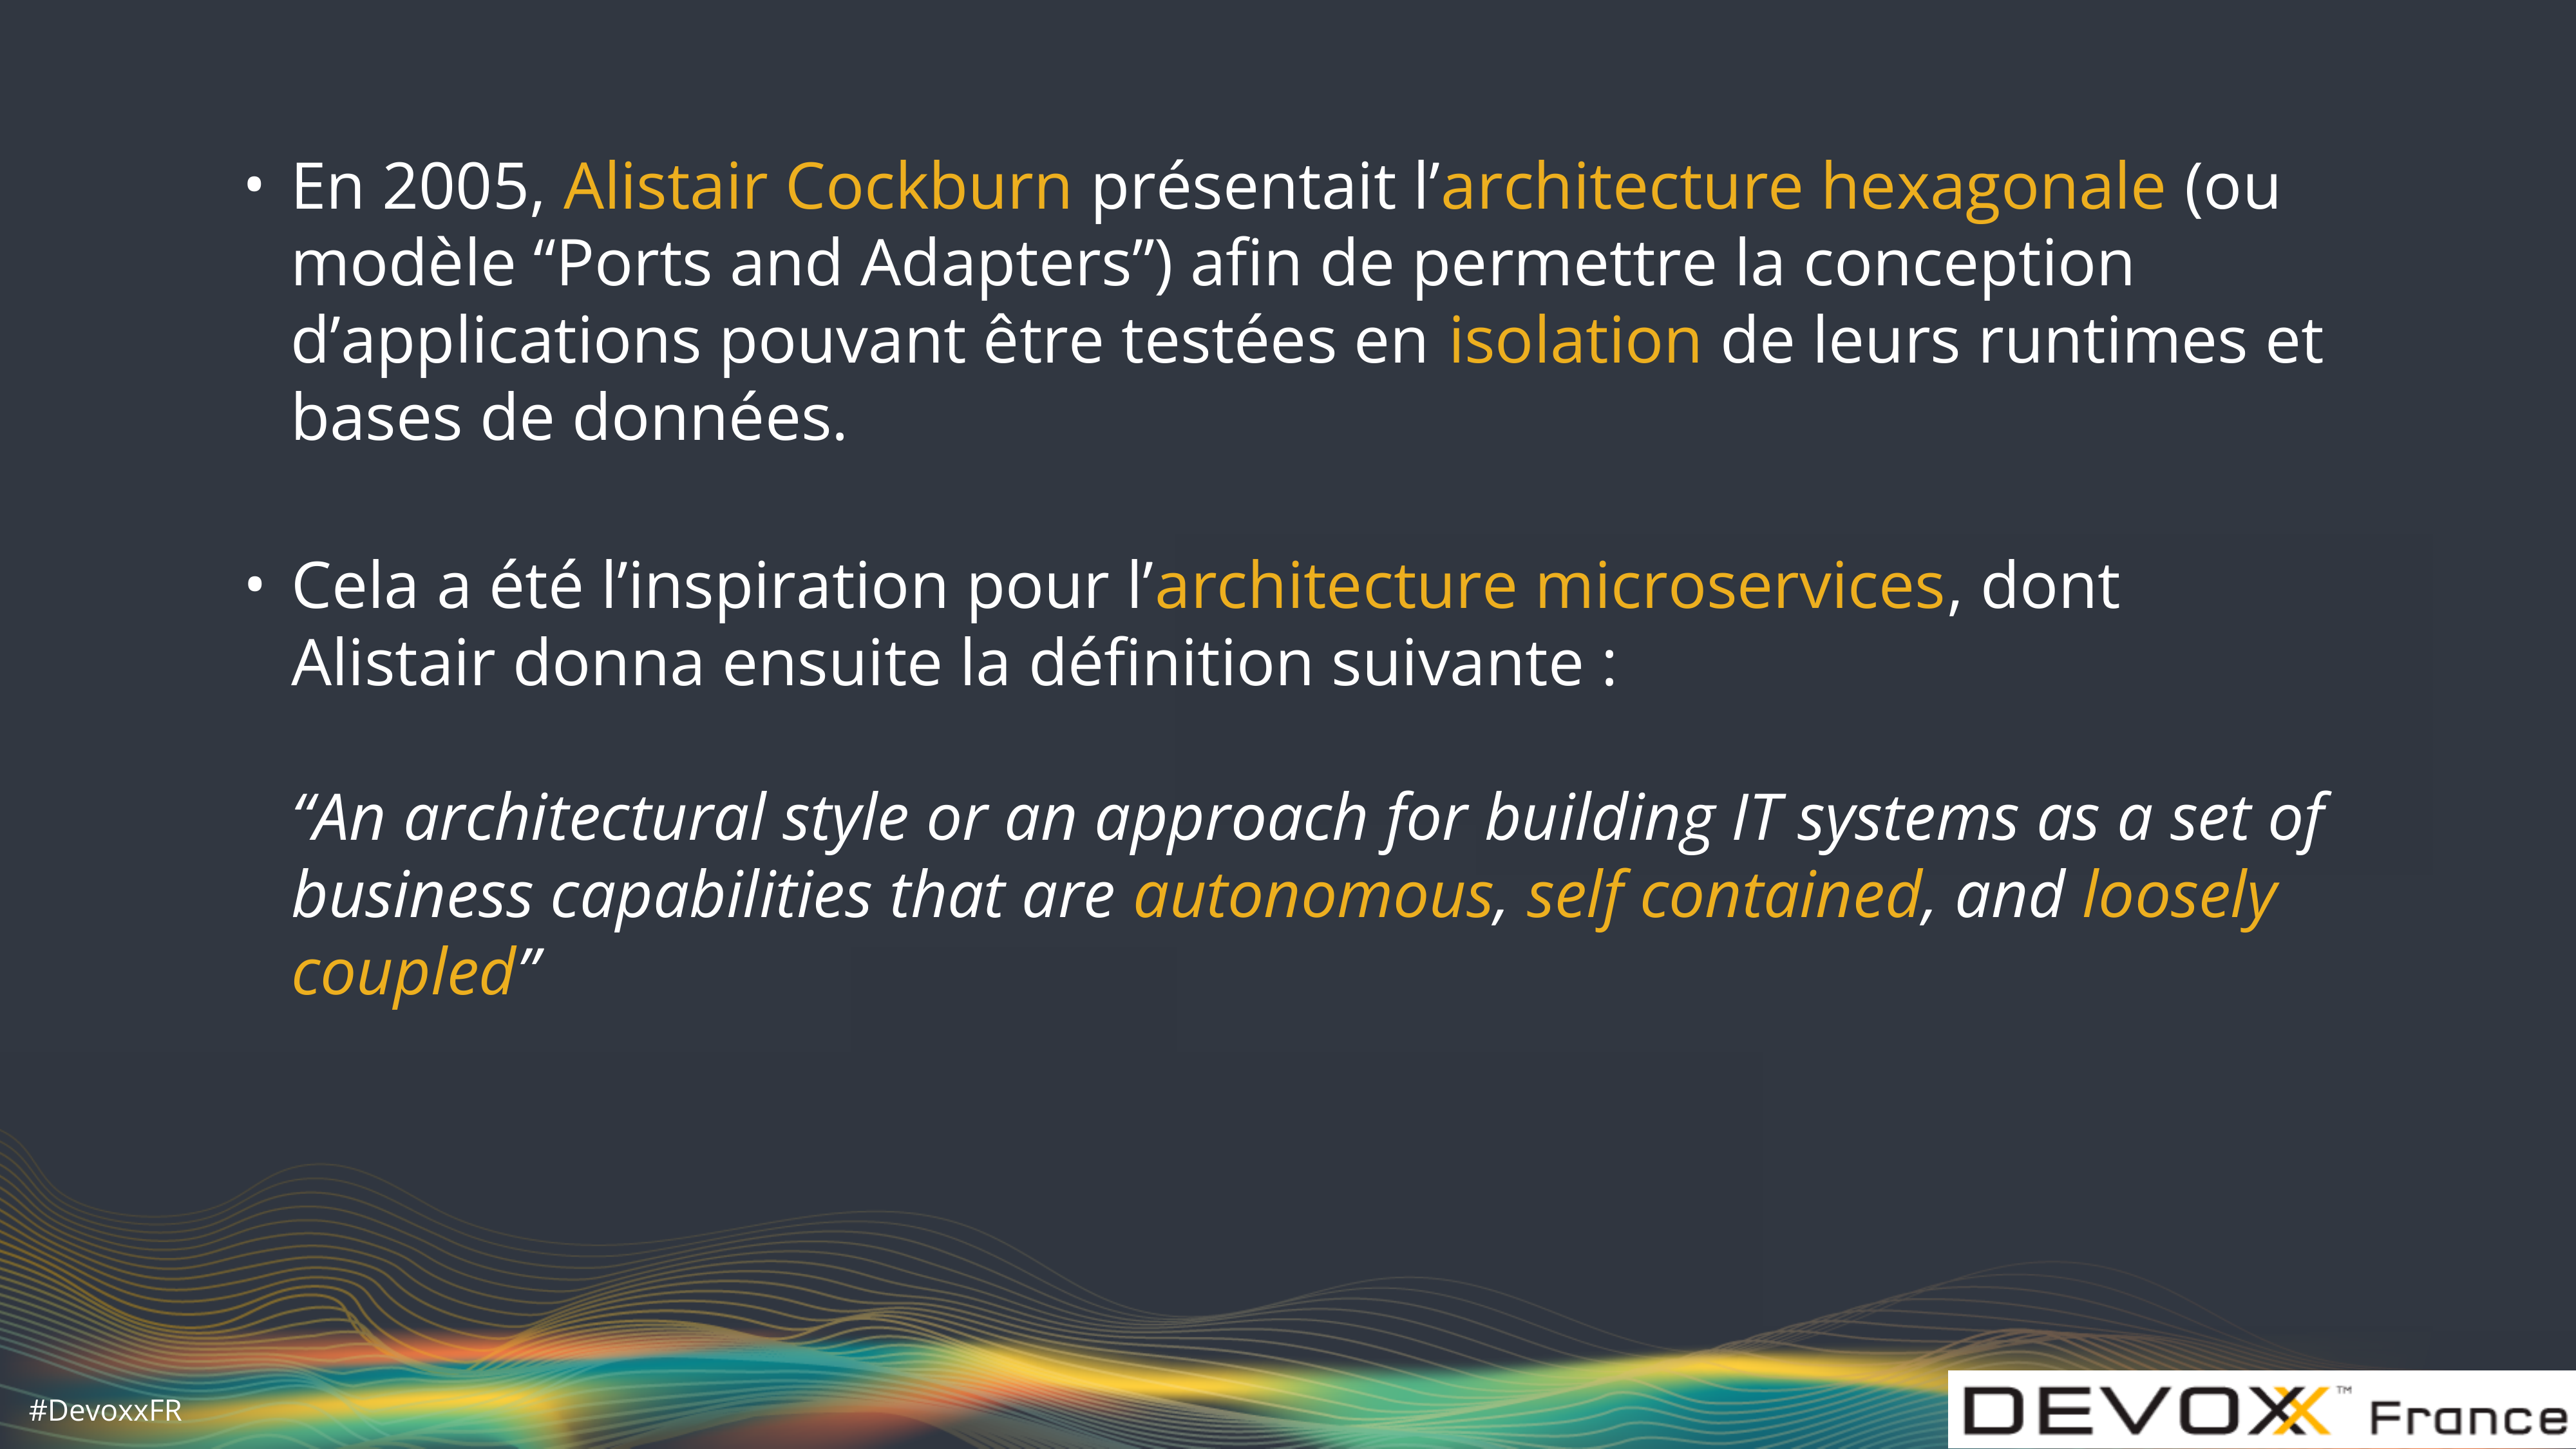

En 2005, Alistair Cockburn présentait l’architecture hexagonale (ou modèle “Ports and Adapters”) afin de permettre la conception d’applications pouvant être testées en isolation de leurs runtimes et bases de données.

Cela a été l’inspiration pour l’architecture microservices, dont Alistair donna ensuite la définition suivante :
“An architectural style or an approach for building IT systems as a set of business capabilities that are autonomous, self contained, and loosely coupled”